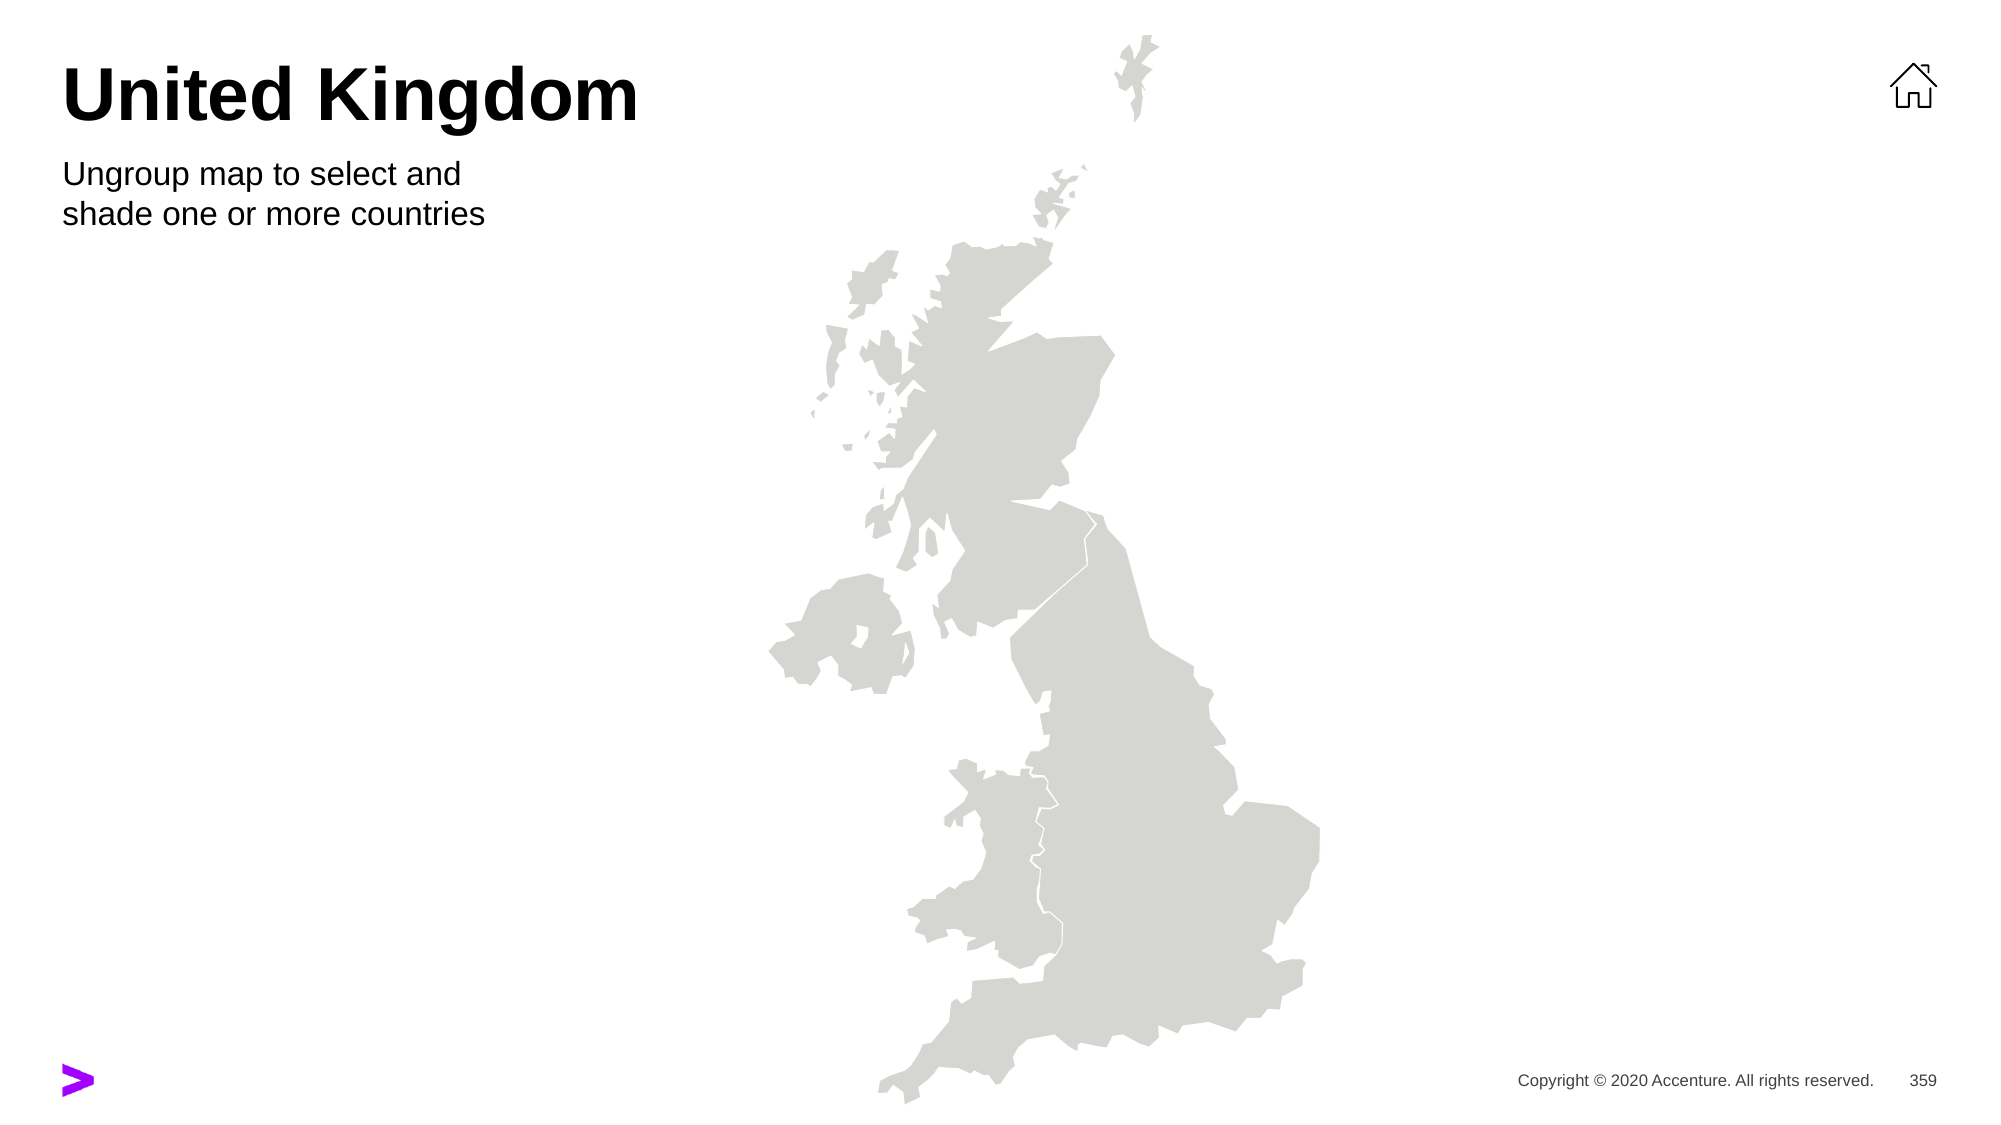

# United Kingdom

Ungroup map to select and
shade one or more countries